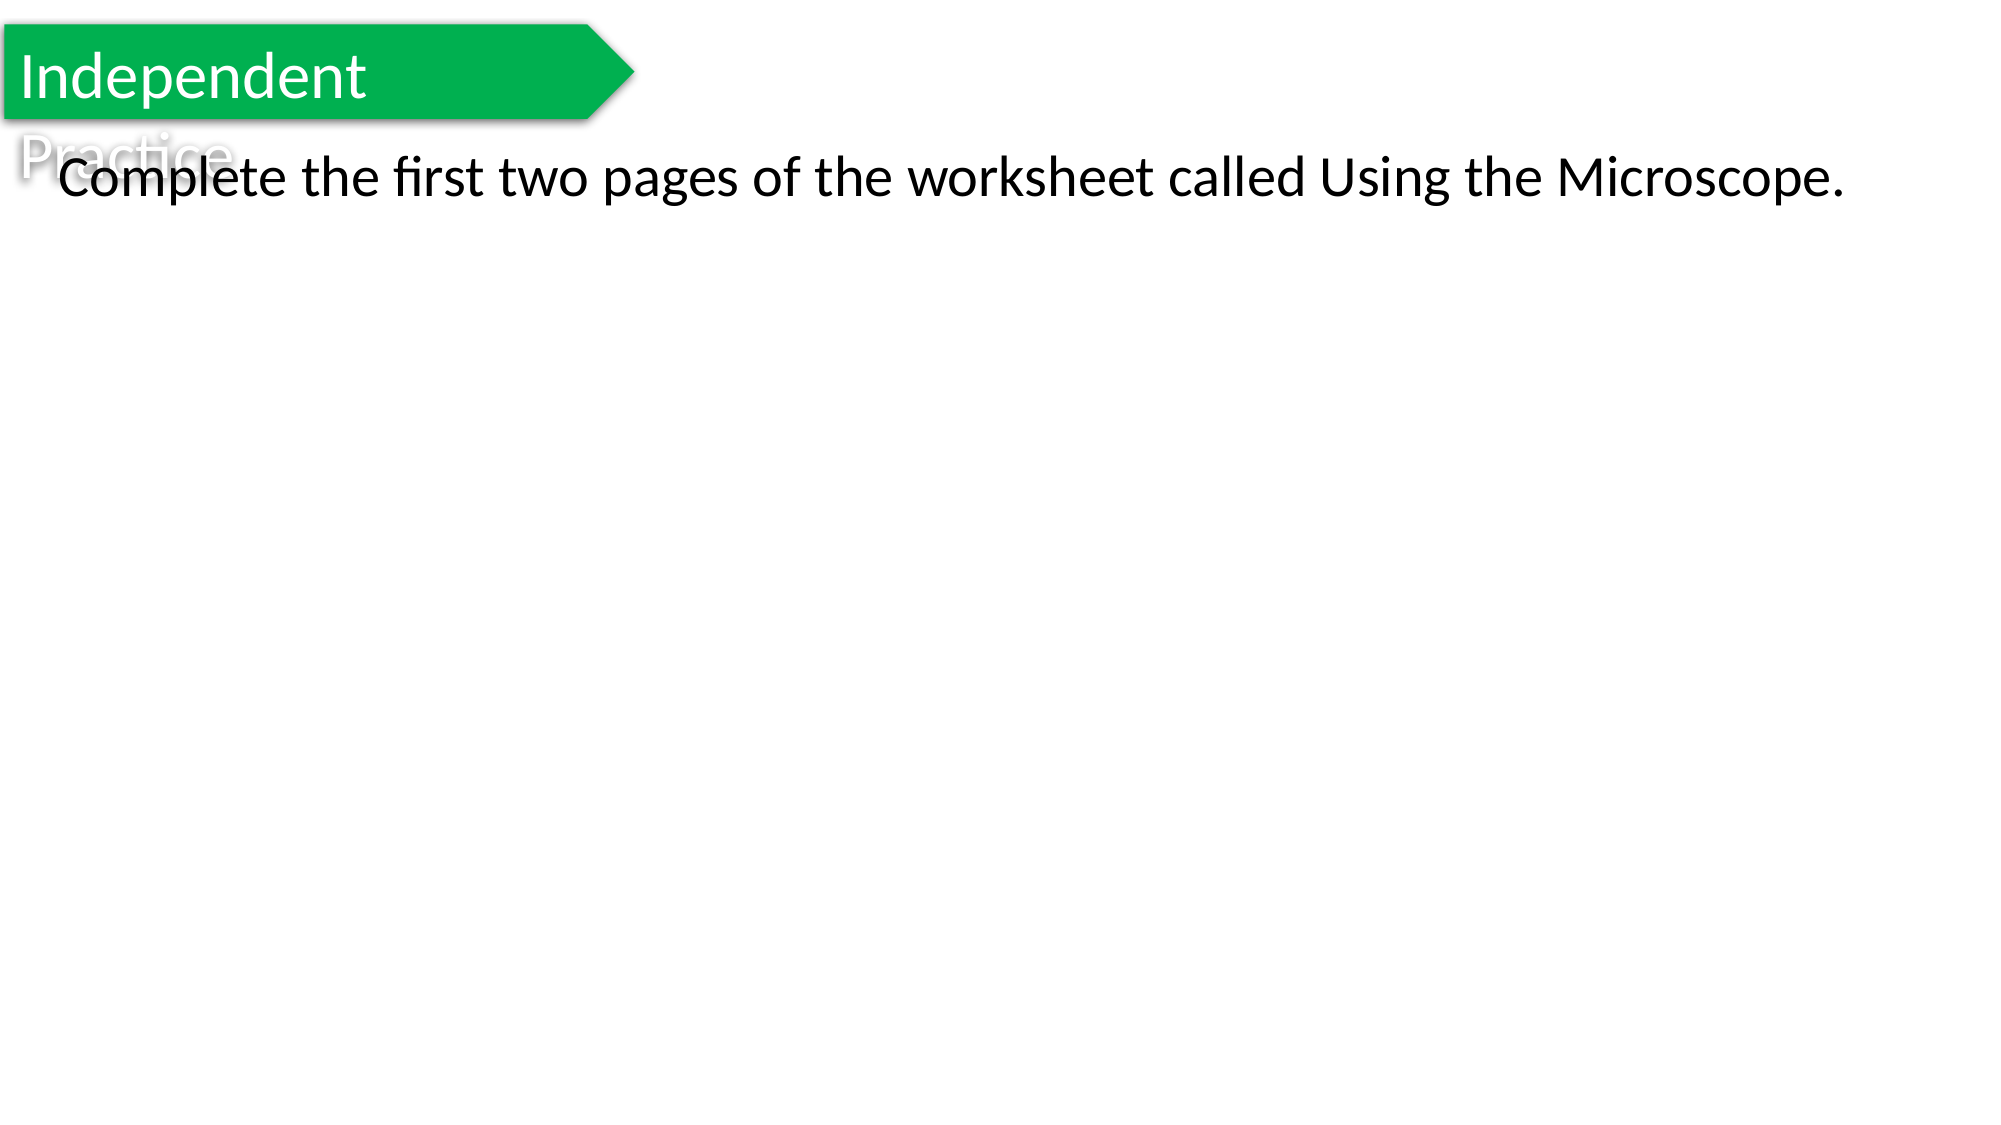

Independent Practice
Complete the first two pages of the worksheet called Using the Microscope.